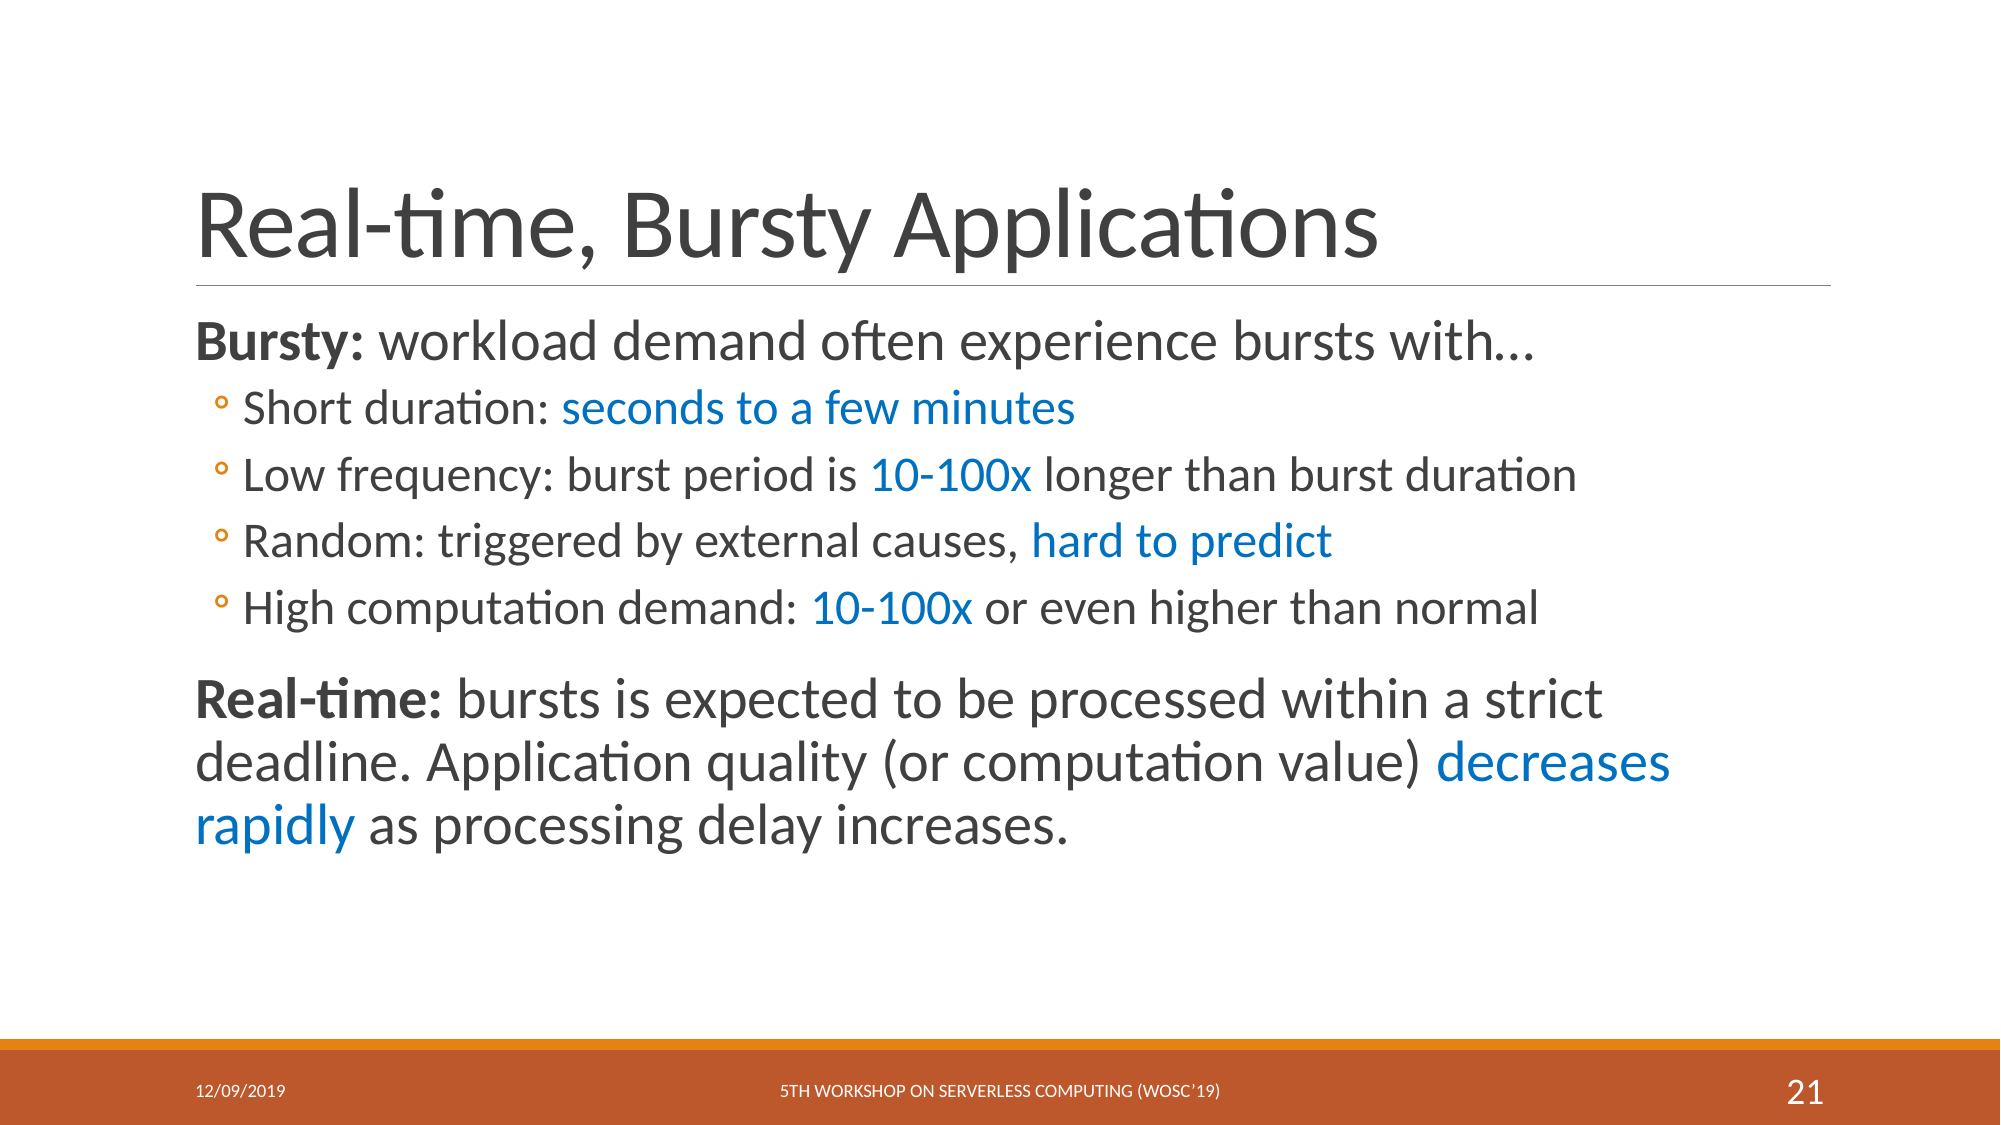

# Real-time, Bursty Applications
Bursty: workload demand often experience bursts with…
Short duration: seconds to a few minutes
Low frequency: burst period is 10-100x longer than burst duration
Random: triggered by external causes, hard to predict
High computation demand: 10-100x or even higher than normal
Real-time: bursts is expected to be processed within a strict deadline. Application quality (or computation value) decreases rapidly as processing delay increases.
12/09/2019
5th Workshop on Serverless Computing (WoSc’19)
21